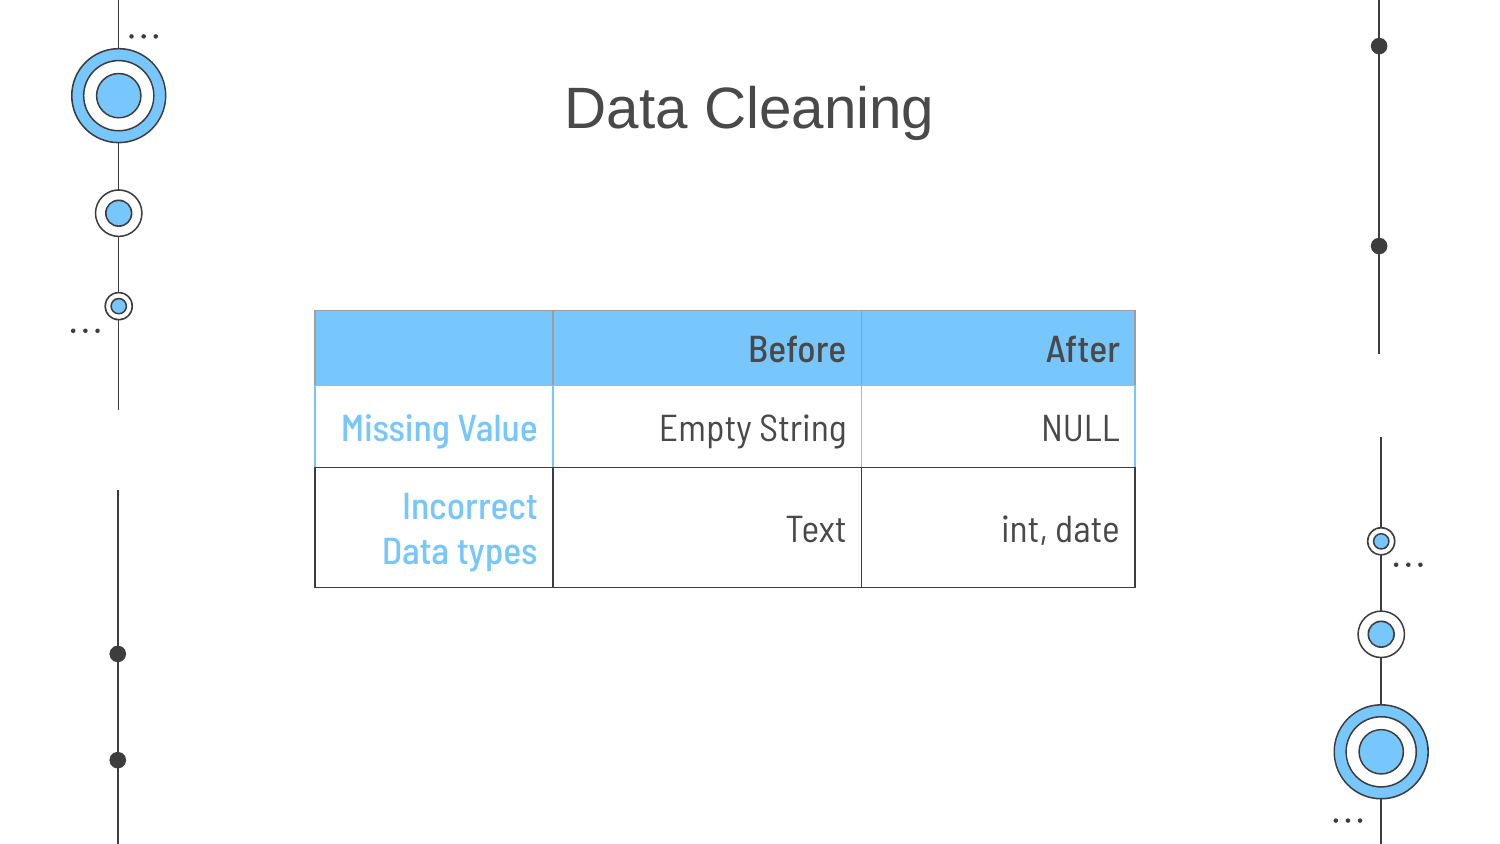

# Data Cleaning
|  | Before | After |
| --- | --- | --- |
| Missing Value | Empty String | NULL |
| Incorrect Data types | Text | int, date |